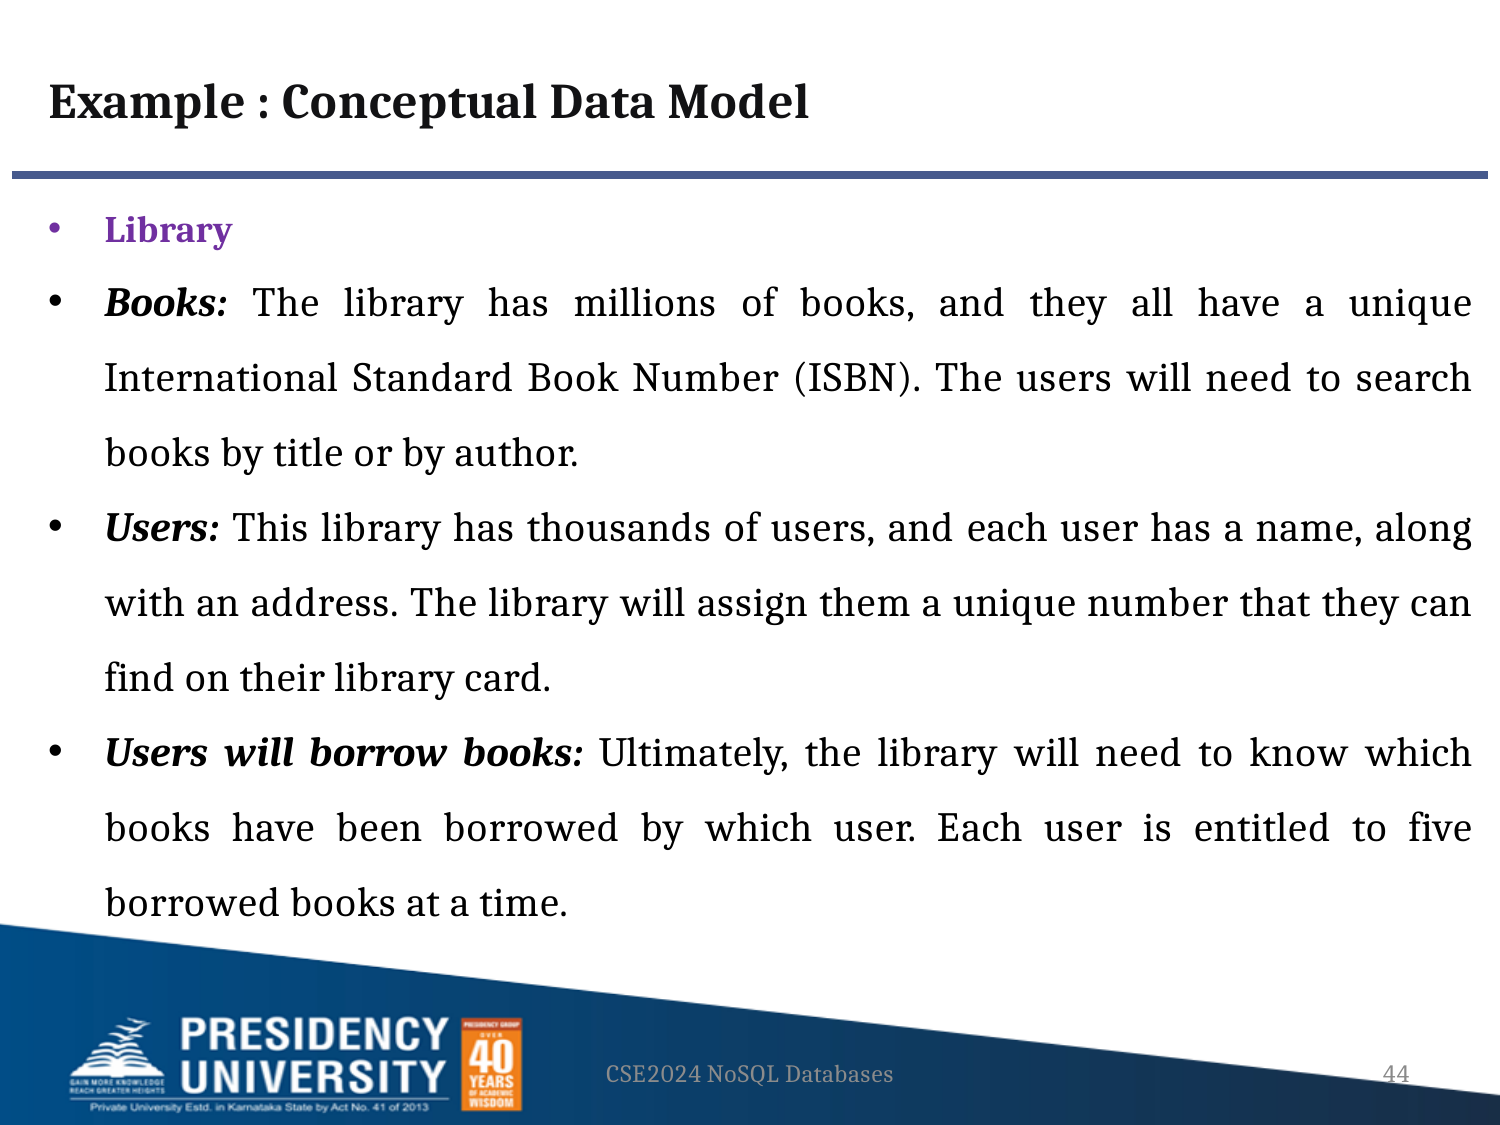

Example : Conceptual Data Model
Library
Books: The library has millions of books, and they all have a unique International Standard Book Number (ISBN). The users will need to search books by title or by author.
Users: This library has thousands of users, and each user has a name, along with an address. The library will assign them a unique number that they can find on their library card.
Users will borrow books: Ultimately, the library will need to know which books have been borrowed by which user. Each user is entitled to five borrowed books at a time.

CSE2024 NoSQL Databases
44